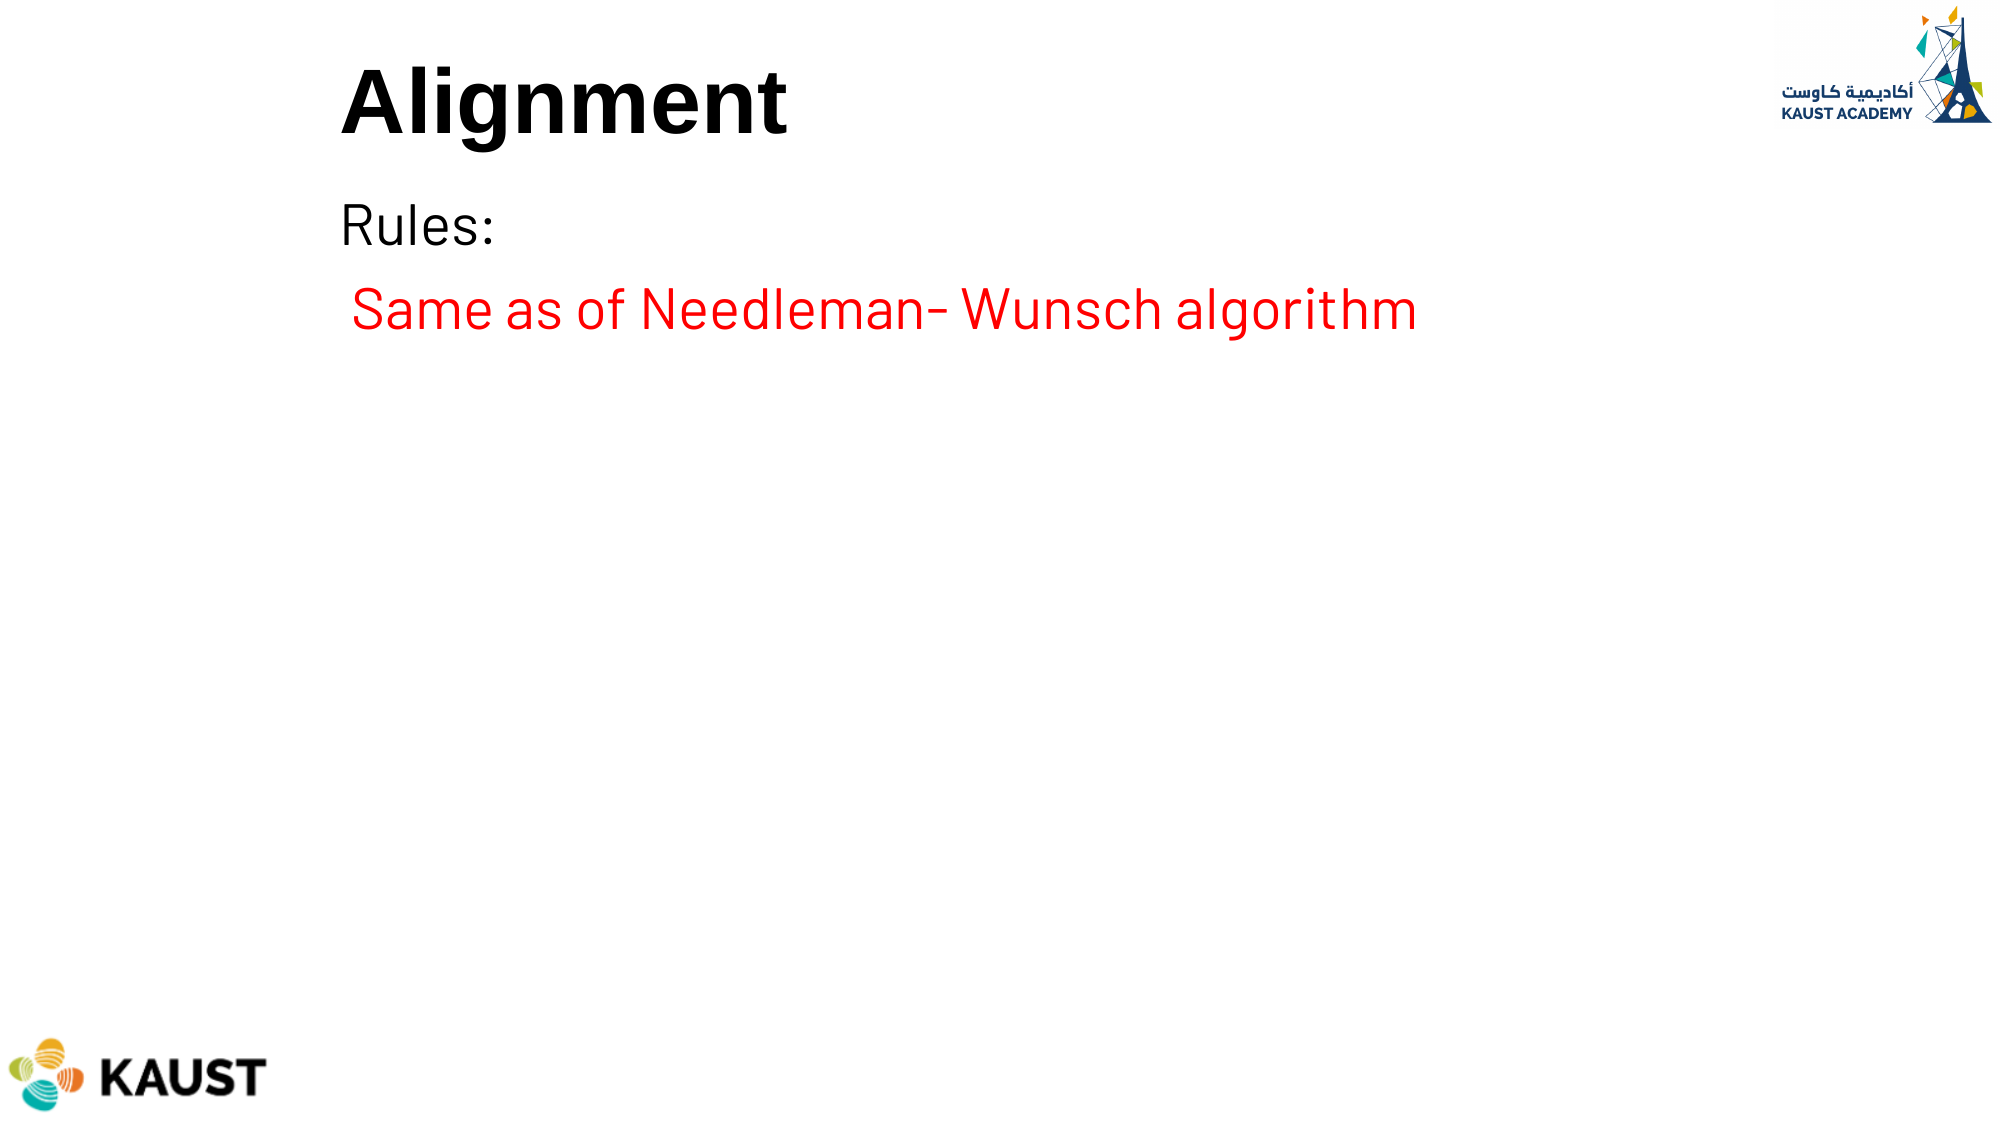

# Alignment
Rules:
 Same as of Needleman- Wunsch algorithm